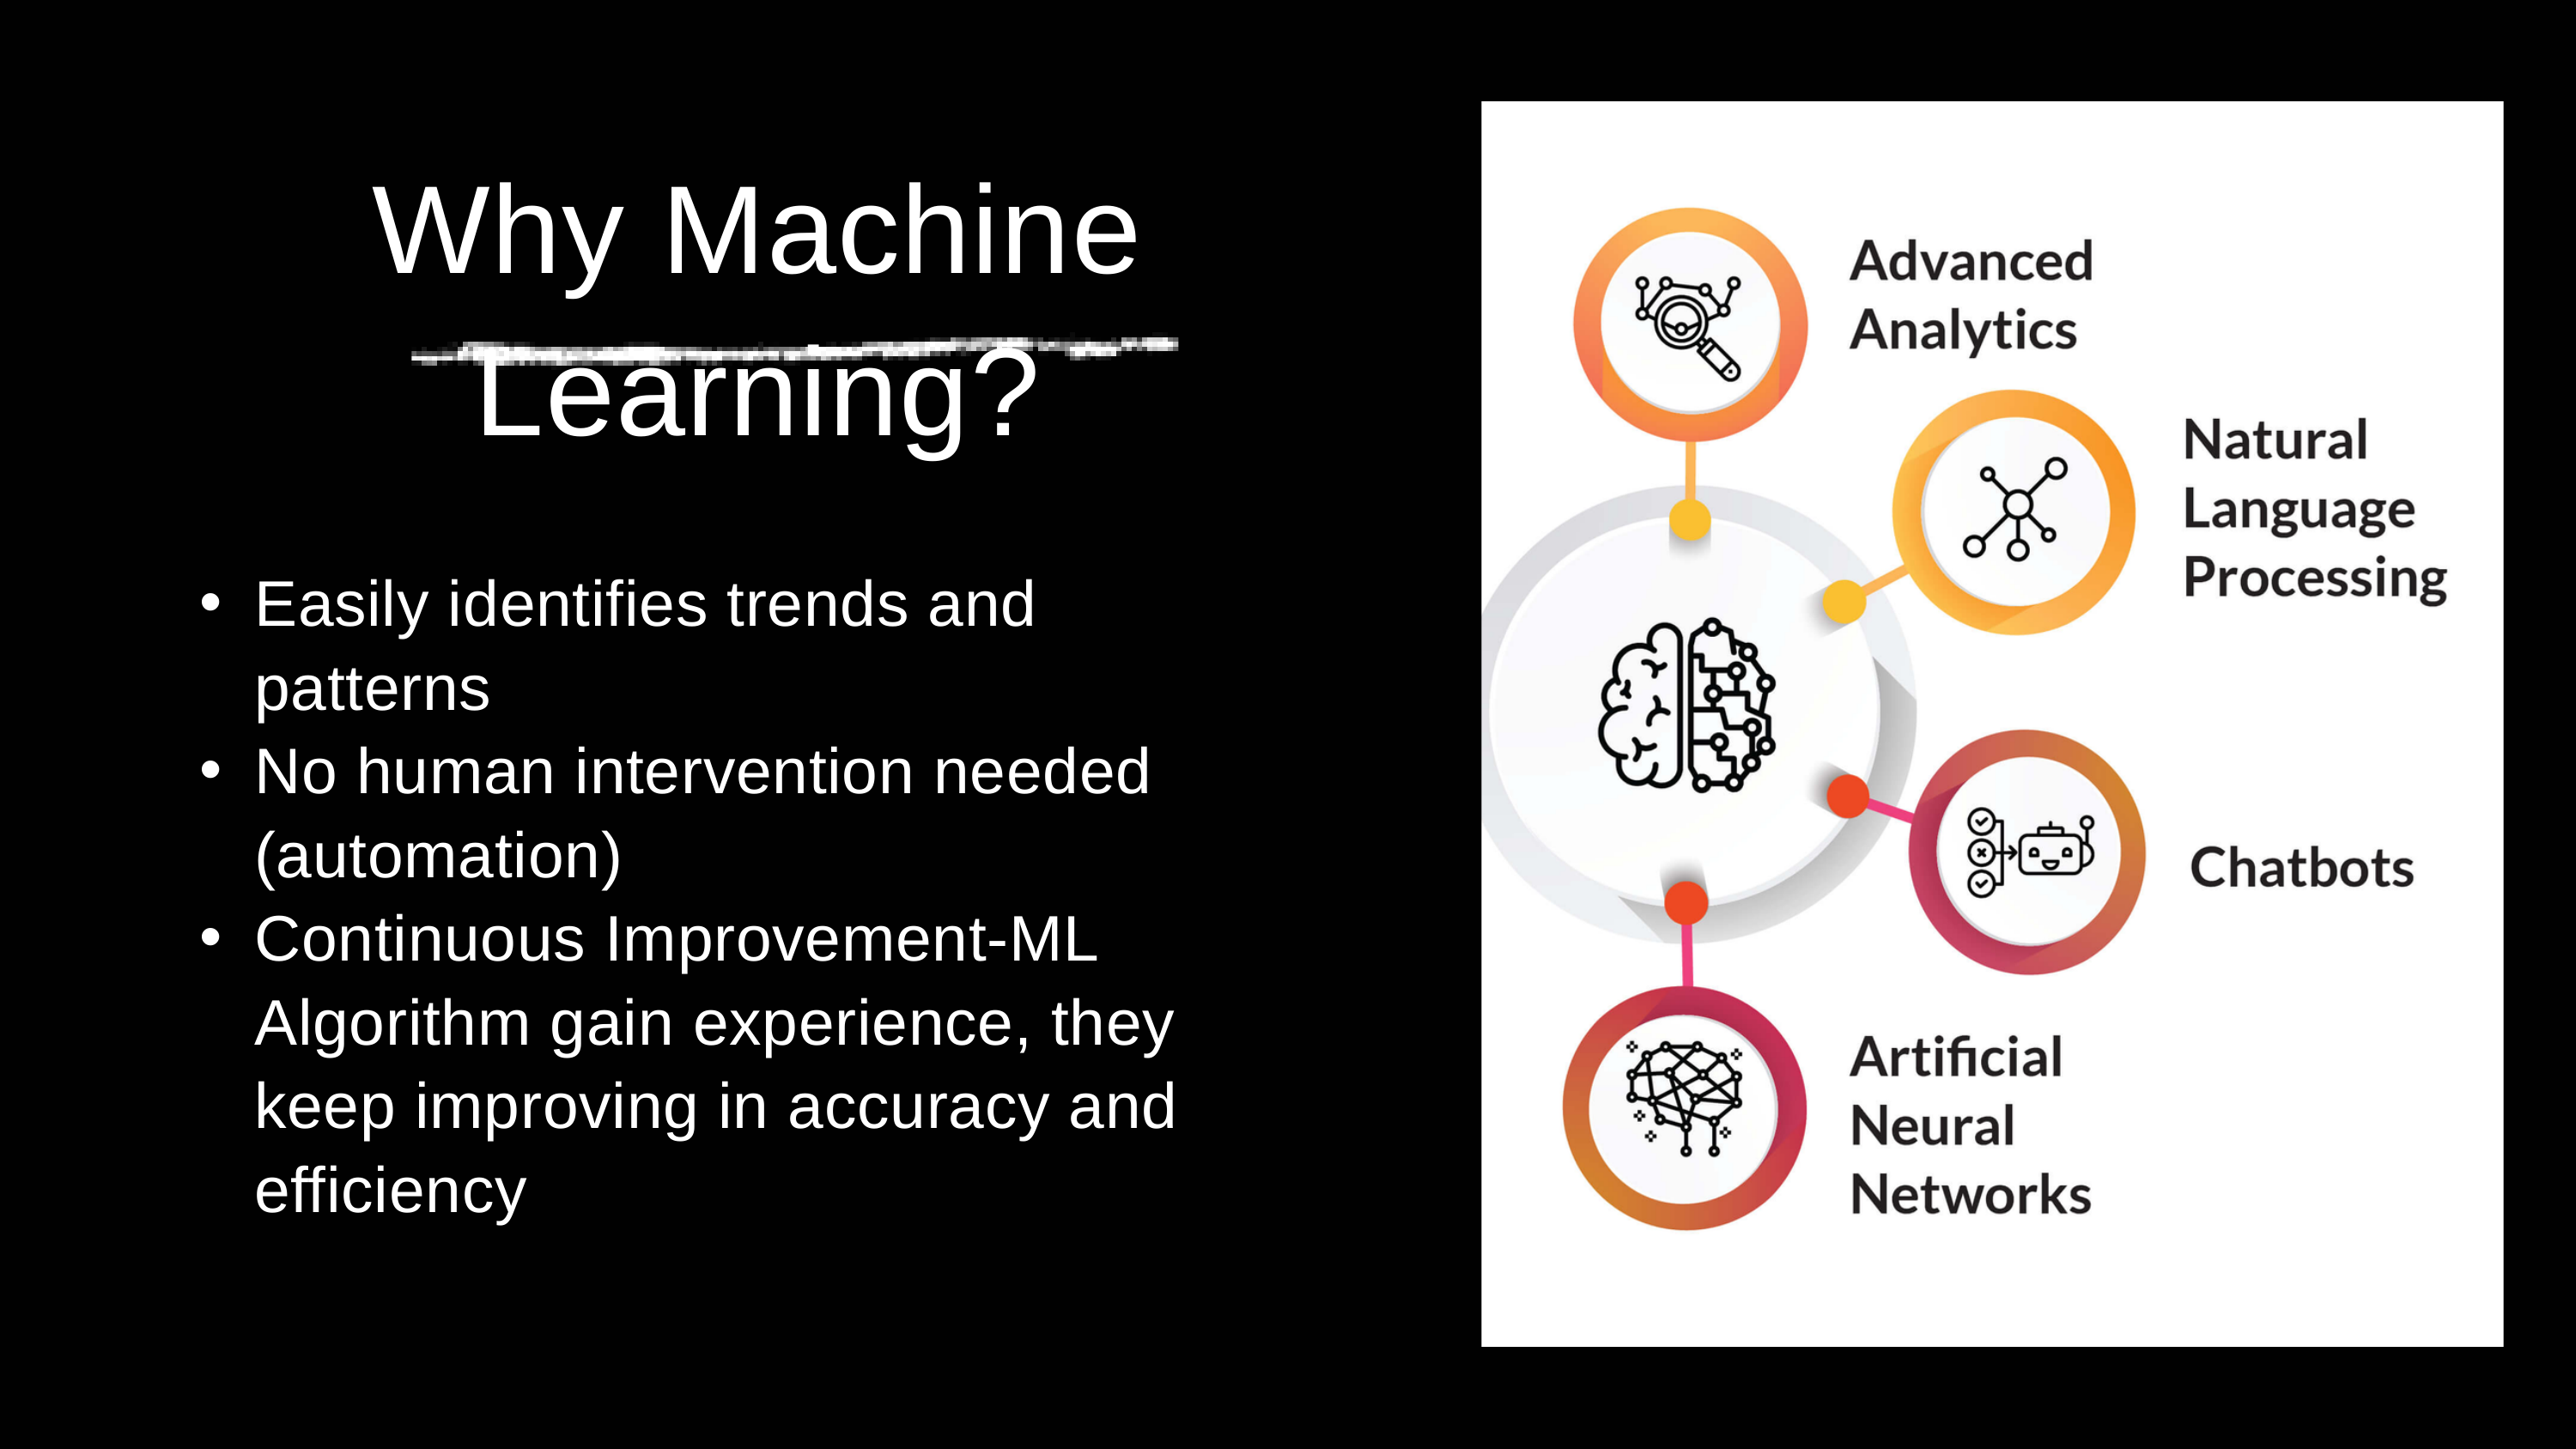

Why Machine Learning?

Easily identifies trends and patterns
No human intervention needed (automation)
Continuous Improvement-ML Algorithm gain experience, they keep improving in accuracy and efficiency